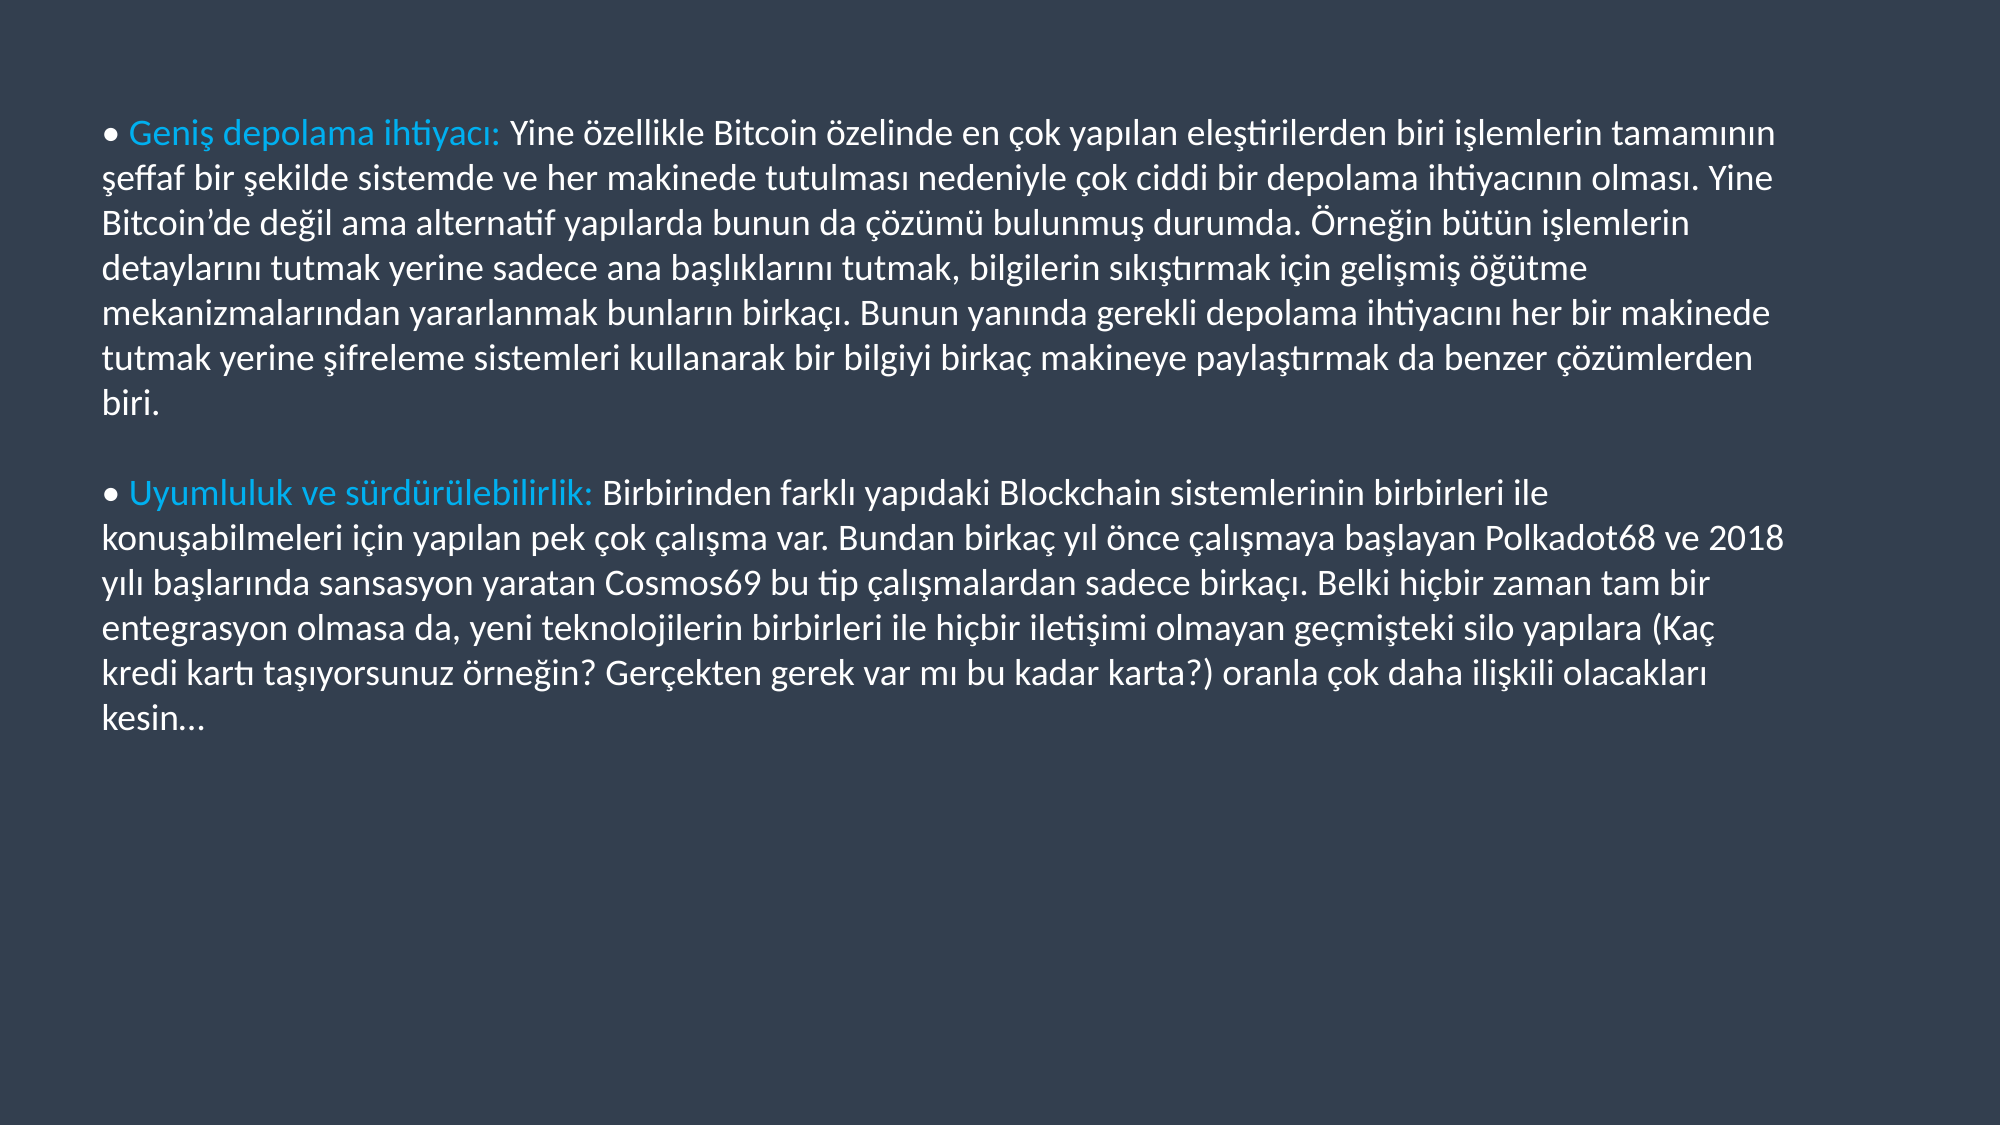

• Geniş depolama ihtiyacı: Yine özellikle Bitcoin özelinde en çok yapılan eleştirilerden biri işlemlerin tamamının şeffaf bir şekilde sistemde ve her makinede tutulması nedeniyle çok ciddi bir depolama ihtiyacının olması. Yine Bitcoin’de değil ama alternatif yapılarda bunun da çözümü bulunmuş durumda. Örneğin bütün işlemlerin detaylarını tutmak yerine sadece ana başlıklarını tutmak, bilgilerin sıkıştırmak için gelişmiş öğütme mekanizmalarından yararlanmak bunların birkaçı. Bunun yanında gerekli depolama ihtiyacını her bir makinede tutmak yerine şifreleme sistemleri kullanarak bir bilgiyi birkaç makineye paylaştırmak da benzer çözümlerden biri.

• Uyumluluk ve sürdürülebilirlik: Birbirinden farklı yapıdaki Blockchain sistemlerinin birbirleri ile konuşabilmeleri için yapılan pek çok çalışma var. Bundan birkaç yıl önce çalışmaya başlayan Polkadot68 ve 2018 yılı başlarında sansasyon yaratan Cosmos69 bu tip çalışmalardan sadece birkaçı. Belki hiçbir zaman tam bir entegrasyon olmasa da, yeni teknolojilerin birbirleri ile hiçbir iletişimi olmayan geçmişteki silo yapılara (Kaç kredi kartı taşıyorsunuz örneğin? Gerçekten gerek var mı bu kadar karta?) oranla çok daha ilişkili olacakları kesin…